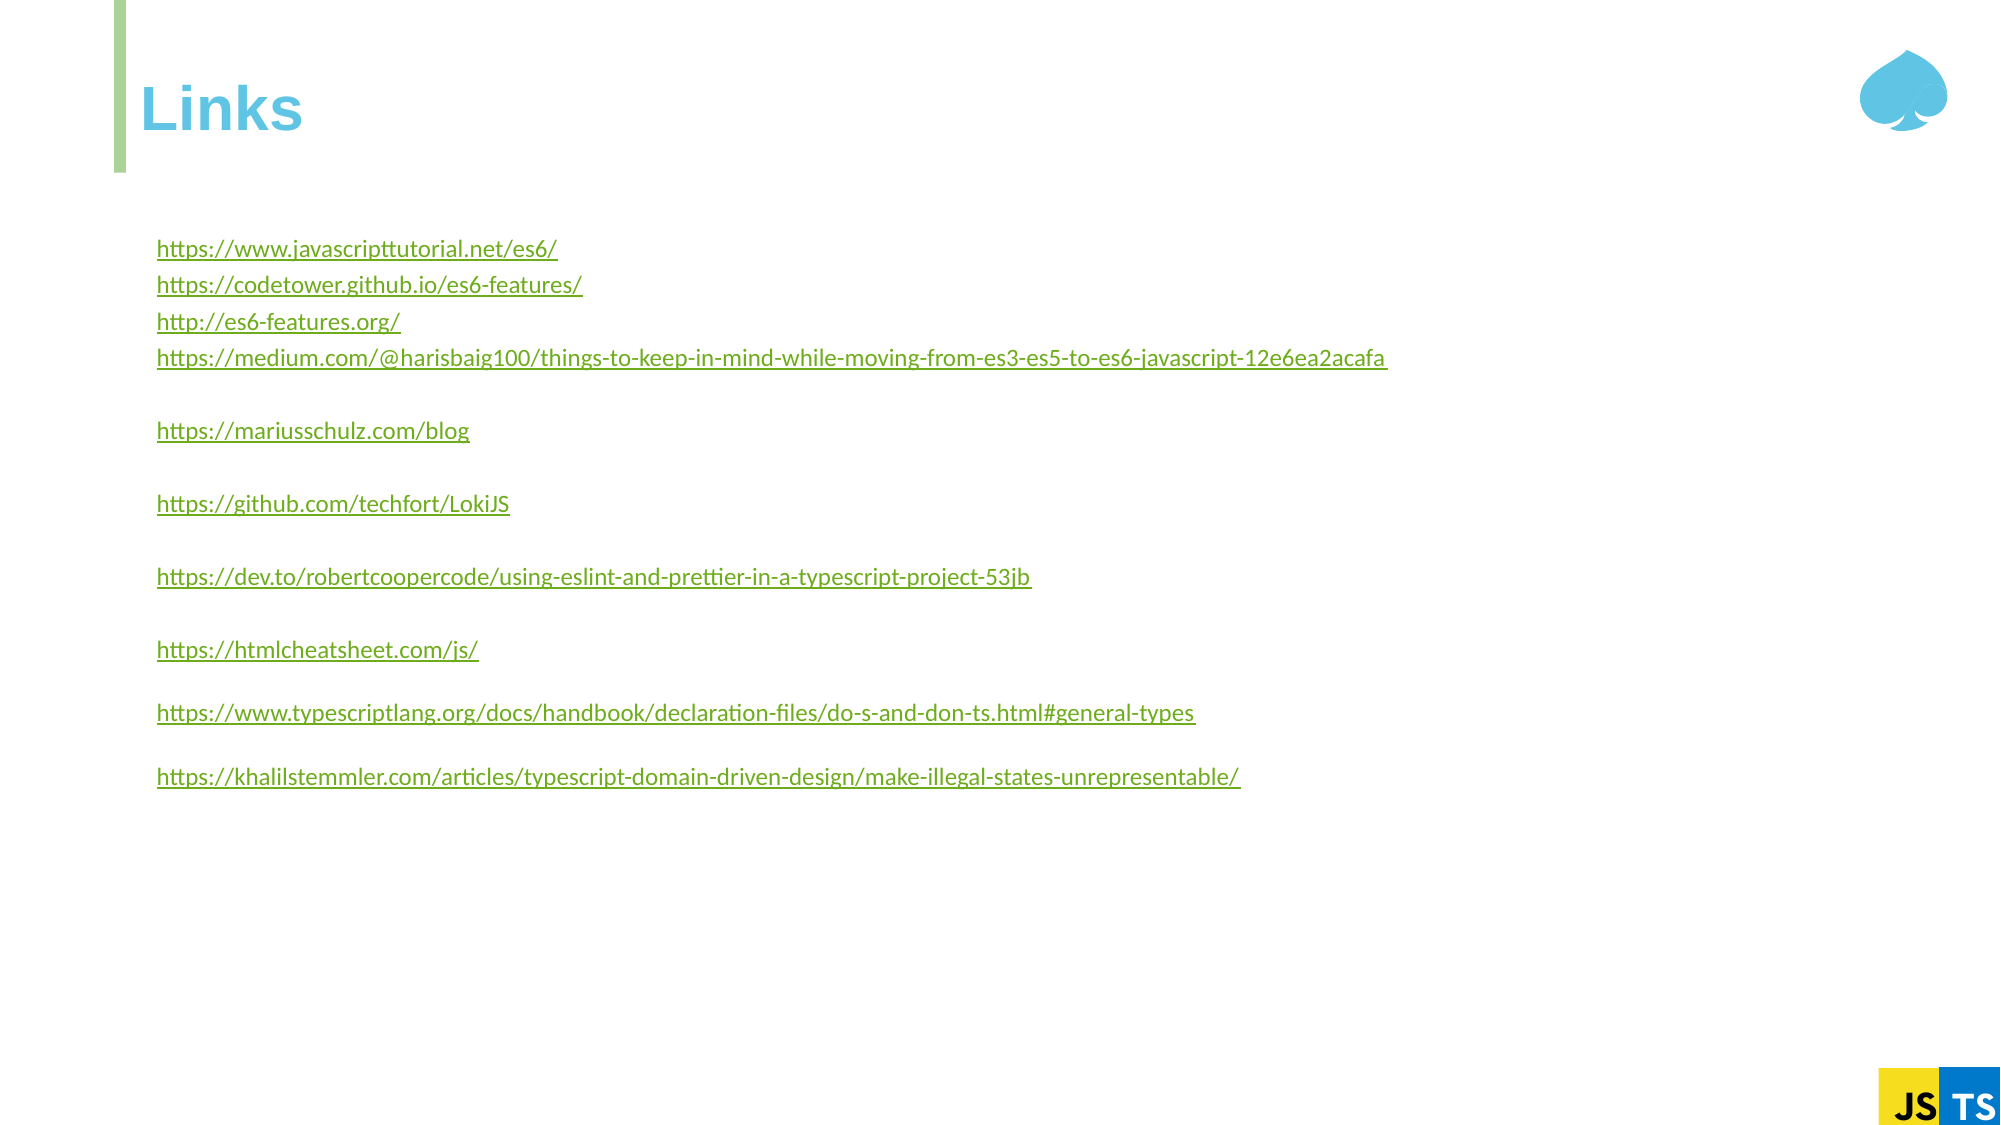

# Links
https://www.javascripttutorial.net/es6/
https://codetower.github.io/es6-features/
http://es6-features.org/
https://medium.com/@harisbaig100/things-to-keep-in-mind-while-moving-from-es3-es5-to-es6-javascript-12e6ea2acafa

https://mariusschulz.com/blog

https://github.com/techfort/LokiJS

https://dev.to/robertcoopercode/using-eslint-and-prettier-in-a-typescript-project-53jb

https://htmlcheatsheet.com/js/

https://www.typescriptlang.org/docs/handbook/declaration-files/do-s-and-don-ts.html#general-types

https://khalilstemmler.com/articles/typescript-domain-driven-design/make-illegal-states-unrepresentable/